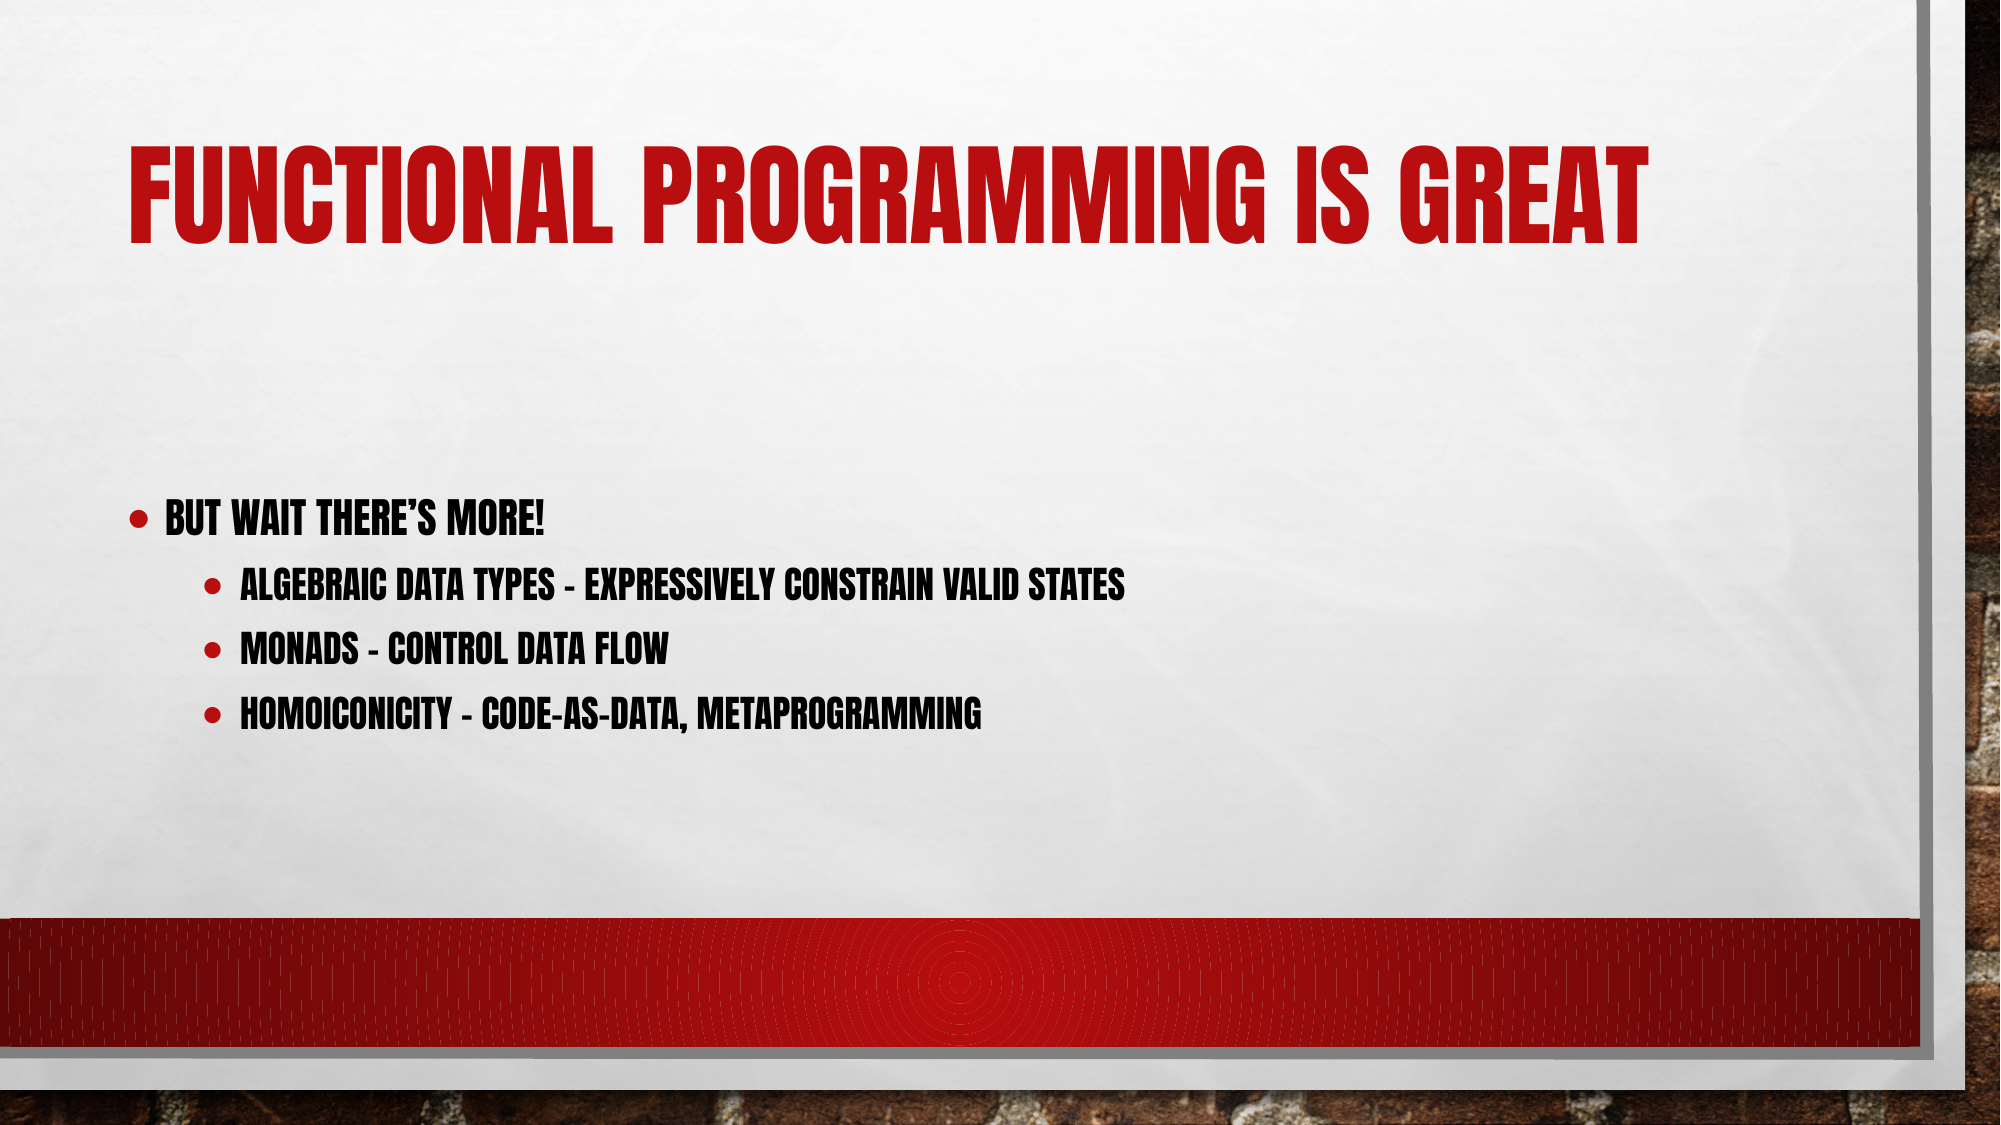

# Functional Programming is great
But Wait there’s more!
Algebraic data types – expressively constrain valid states
Monads – control data flow
Homoiconicity – code-as-data, METAPROGRAMMING